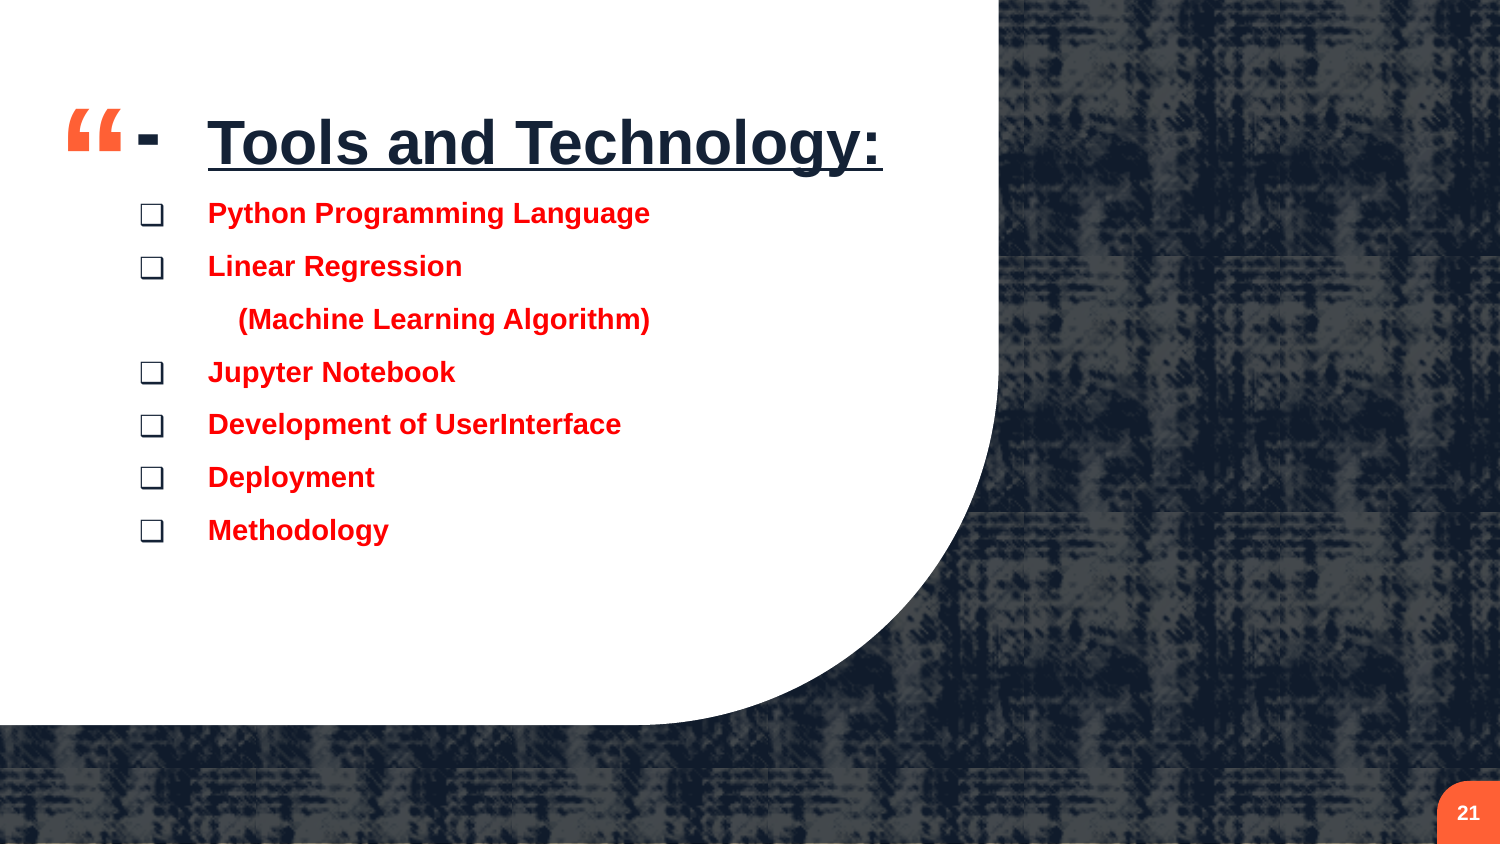

Tools and Technology:
Python Programming Language
Linear Regression
            (Machine Learning Algorithm)
Jupyter Notebook
Development of UserInterface
Deployment
Methodology
21